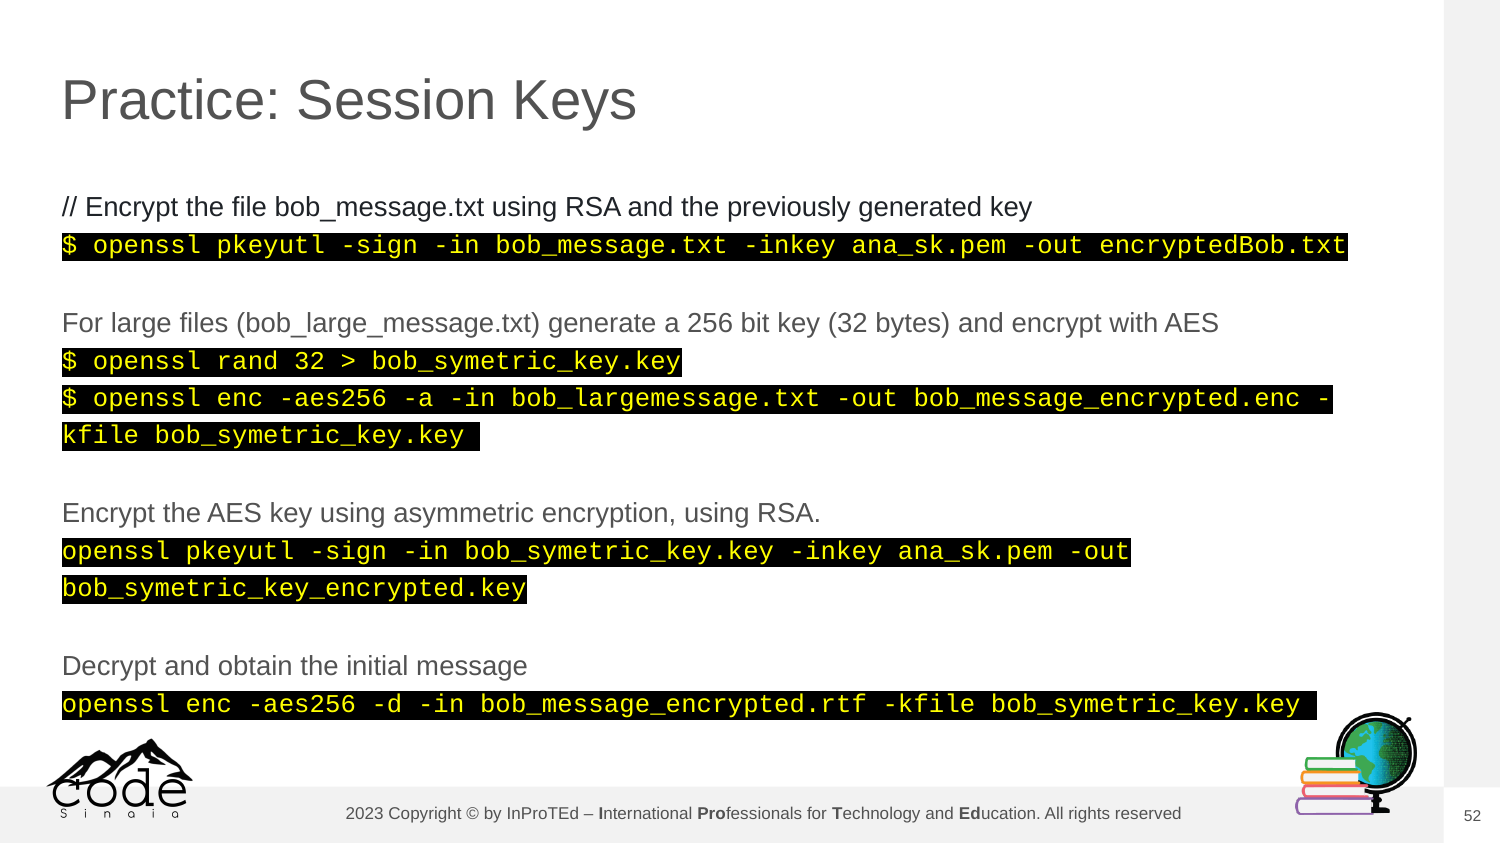

# Practice: Session Keys
// Encrypt the file bob_message.txt using RSA and the previously generated key
$ openssl pkeyutl -sign -in bob_message.txt -inkey ana_sk.pem -out encryptedBob.txt

For large files (bob_large_message.txt) generate a 256 bit key (32 bytes) and encrypt with AES
$ openssl rand 32 > bob_symetric_key.key
$ openssl enc -aes256 -a -in bob_largemessage.txt -out bob_message_encrypted.enc -kfile bob_symetric_key.key

Encrypt the AES key using asymmetric encryption, using RSA.
openssl pkeyutl -sign -in bob_symetric_key.key -inkey ana_sk.pem -out bob_symetric_key_encrypted.key

Decrypt and obtain the initial message
openssl enc -aes256 -d -in bob_message_encrypted.rtf -kfile bob_symetric_key.key